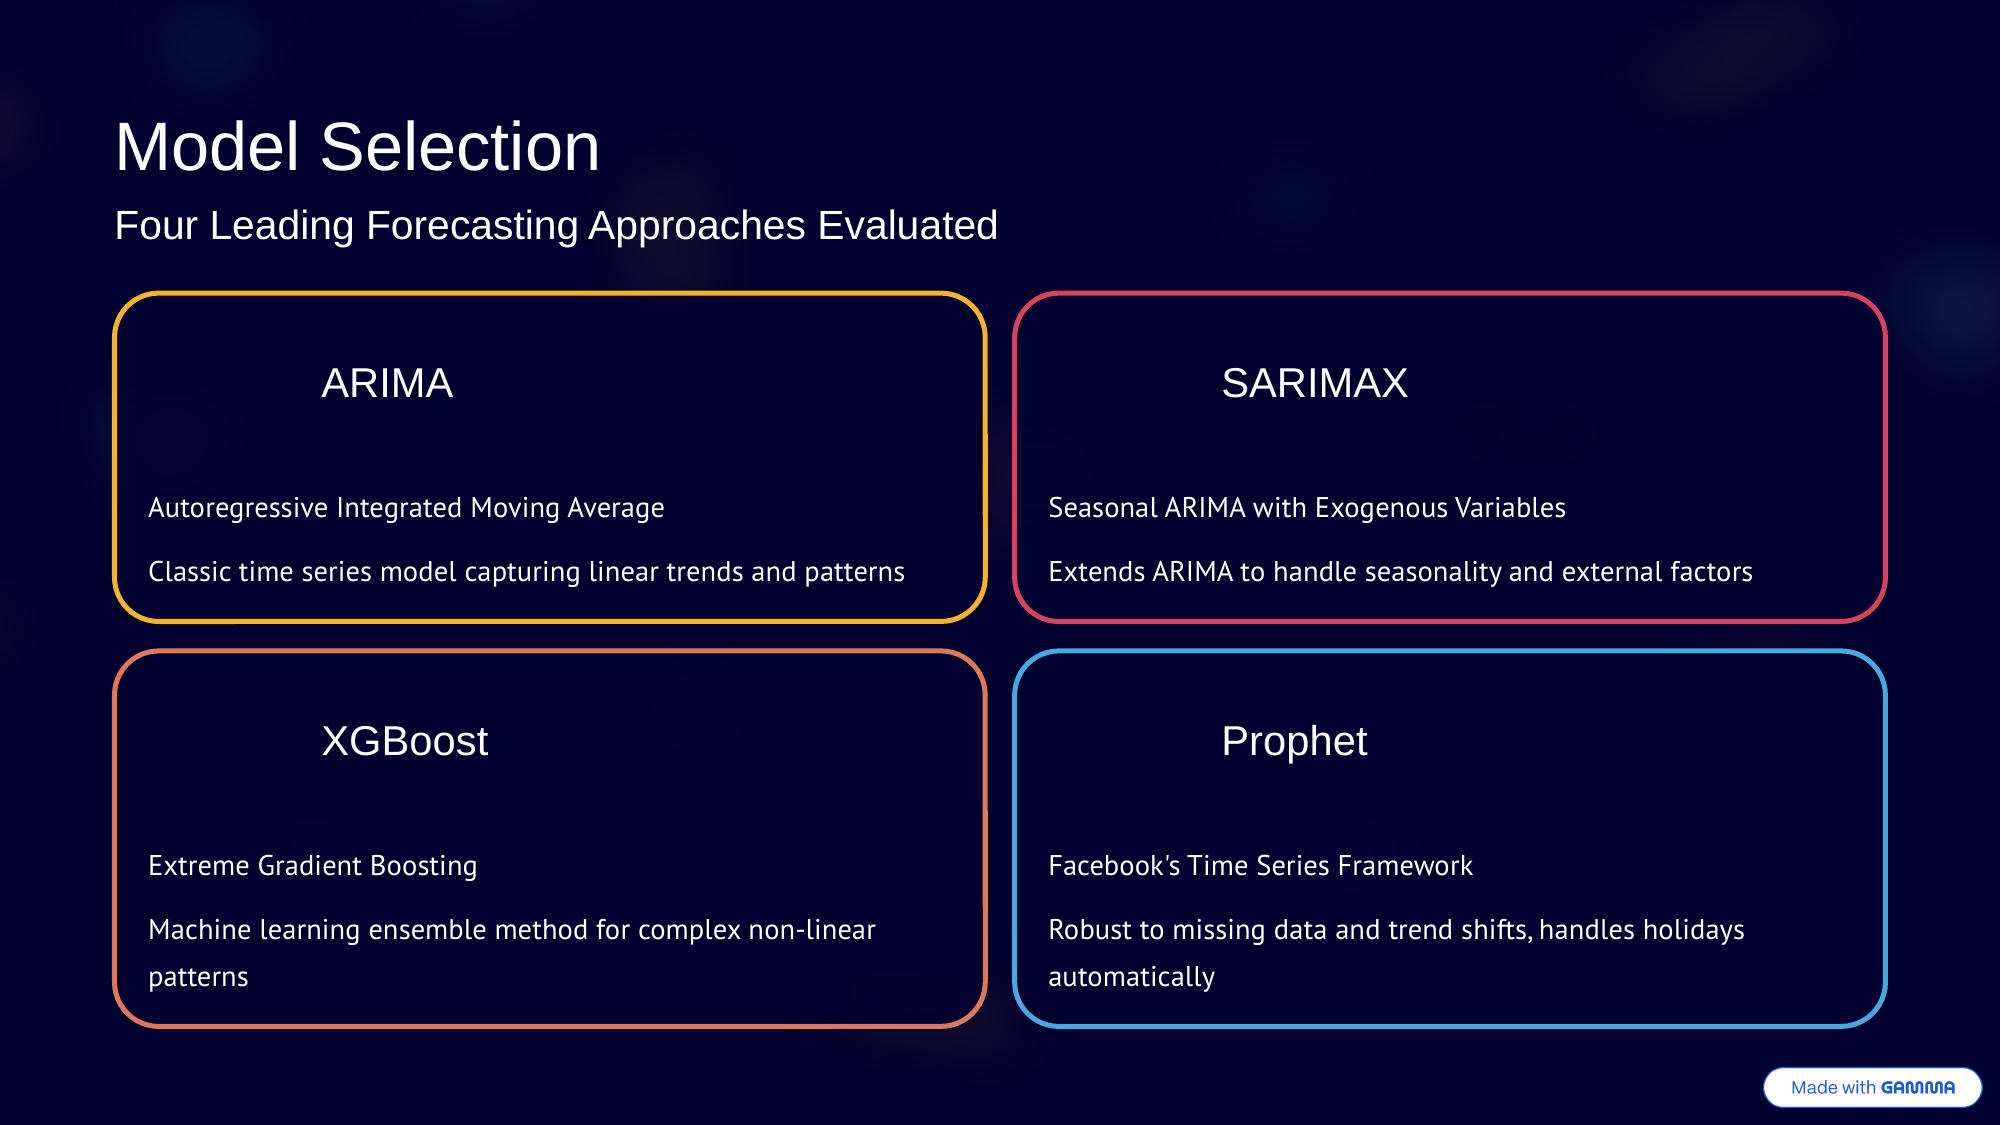

Model Selection
Four Leading Forecasting Approaches Evaluated

SARIMAX
ARIMA
Autoregressive Integrated Moving Average
Seasonal ARIMA with Exogenous Variables
Classic time series model capturing linear trends and patterns
Extends ARIMA to handle seasonality and external factors

Prophet
XGBoost
Extreme Gradient Boosting
Facebook's Time Series Framework
Machine learning ensemble method for complex non-linear patterns
Robust to missing data and trend shifts, handles holidays automatically